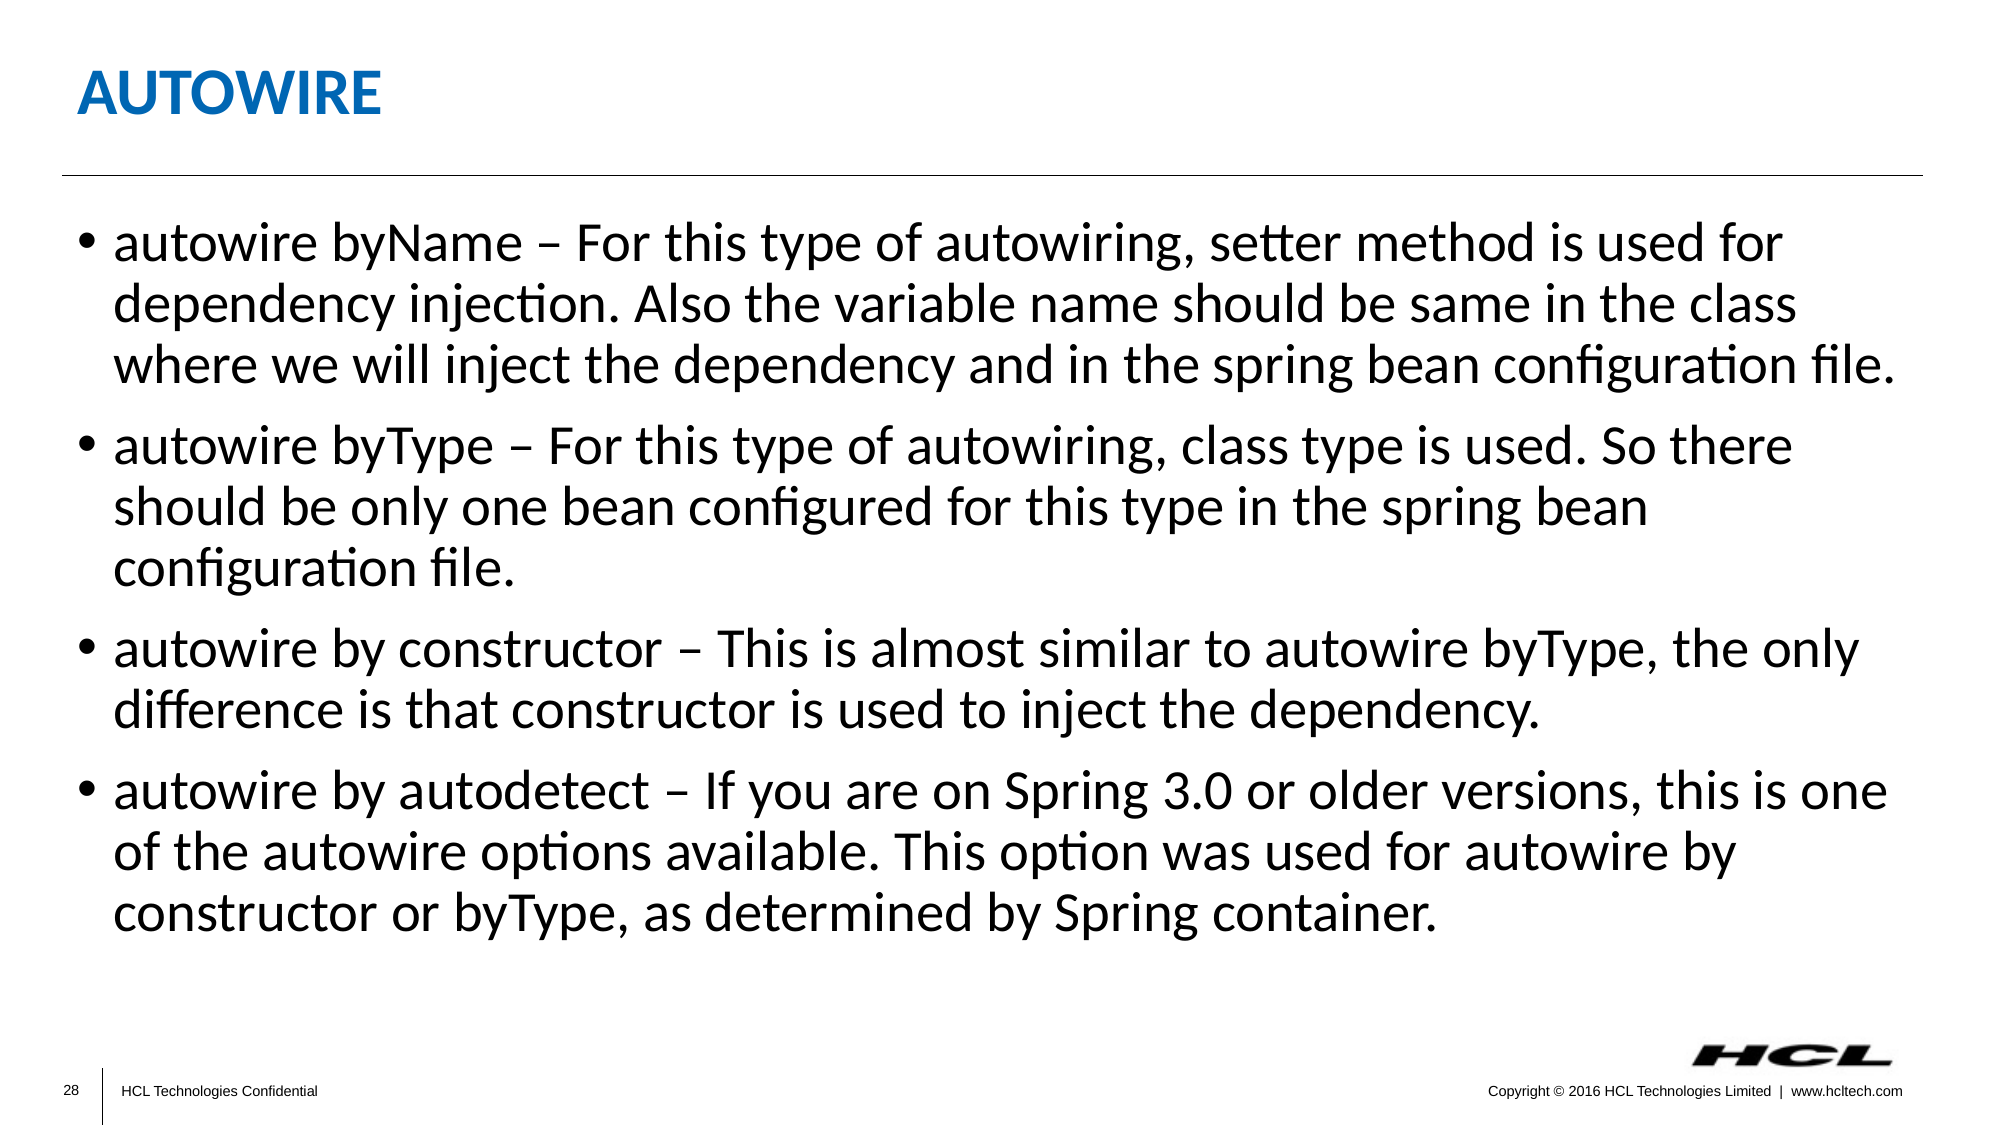

# autowire
autowire byName – For this type of autowiring, setter method is used for dependency injection. Also the variable name should be same in the class where we will inject the dependency and in the spring bean configuration file.
autowire byType – For this type of autowiring, class type is used. So there should be only one bean configured for this type in the spring bean configuration file.
autowire by constructor – This is almost similar to autowire byType, the only difference is that constructor is used to inject the dependency.
autowire by autodetect – If you are on Spring 3.0 or older versions, this is one of the autowire options available. This option was used for autowire by constructor or byType, as determined by Spring container.